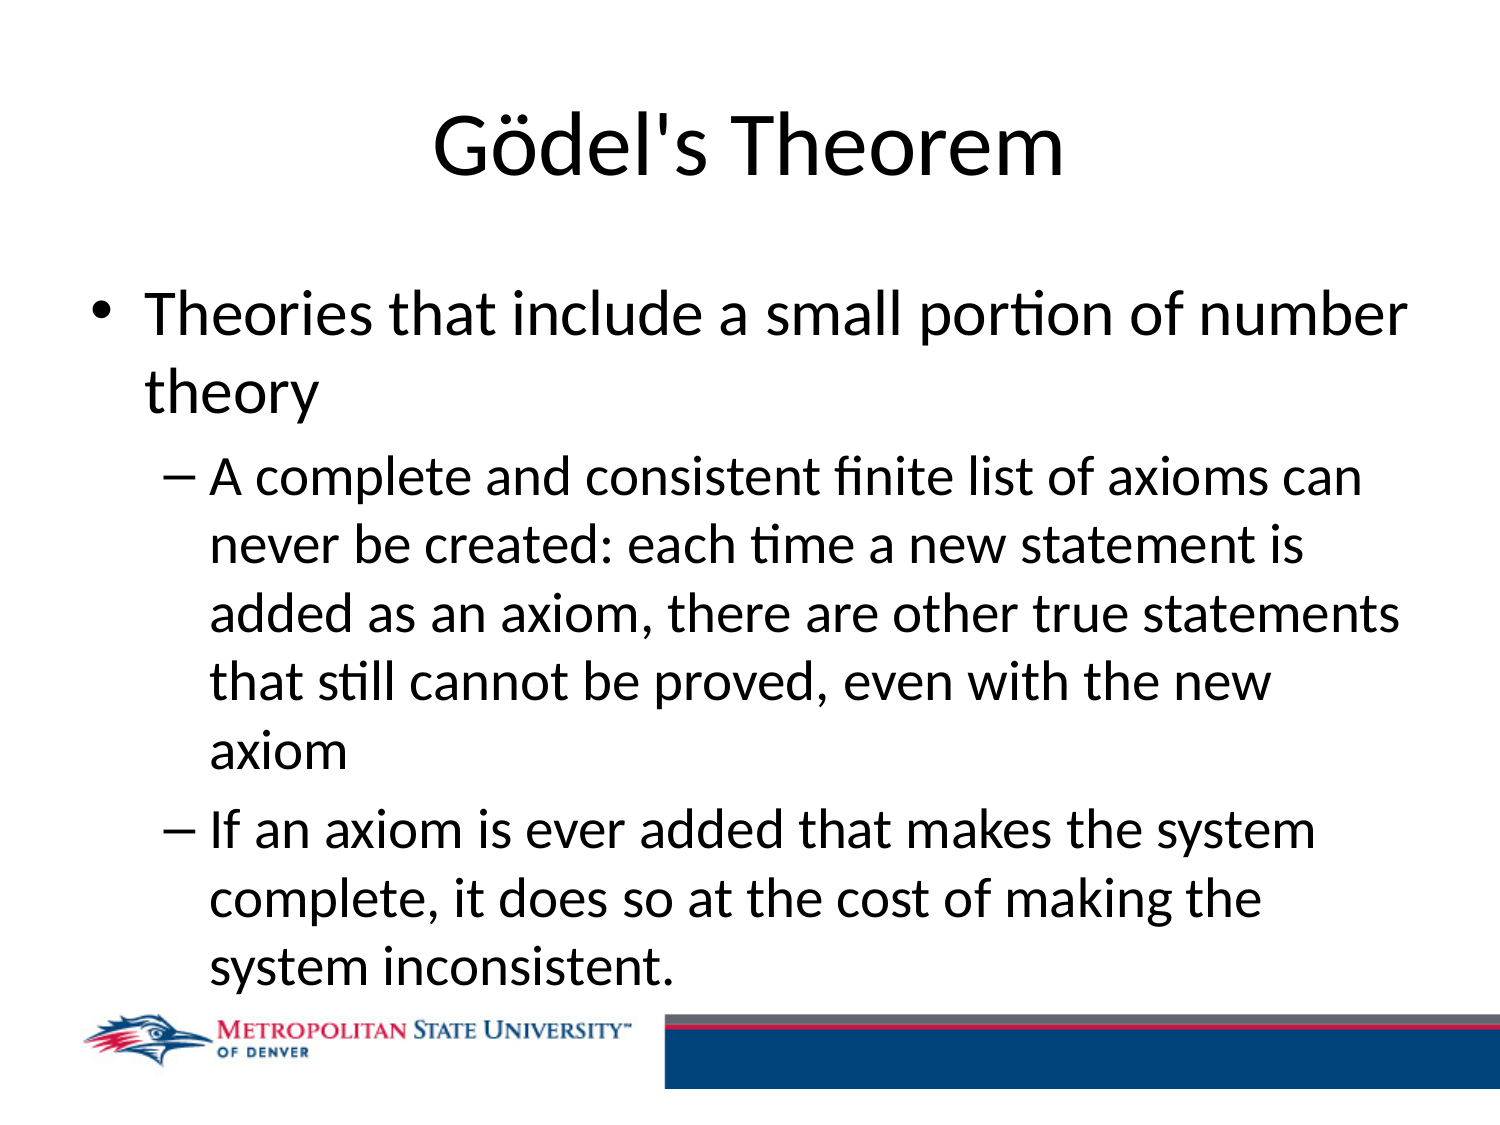

# Gödel's Theorem
Theories that include a small portion of number theory
A complete and consistent finite list of axioms can never be created: each time a new statement is added as an axiom, there are other true statements that still cannot be proved, even with the new axiom
If an axiom is ever added that makes the system complete, it does so at the cost of making the system inconsistent.